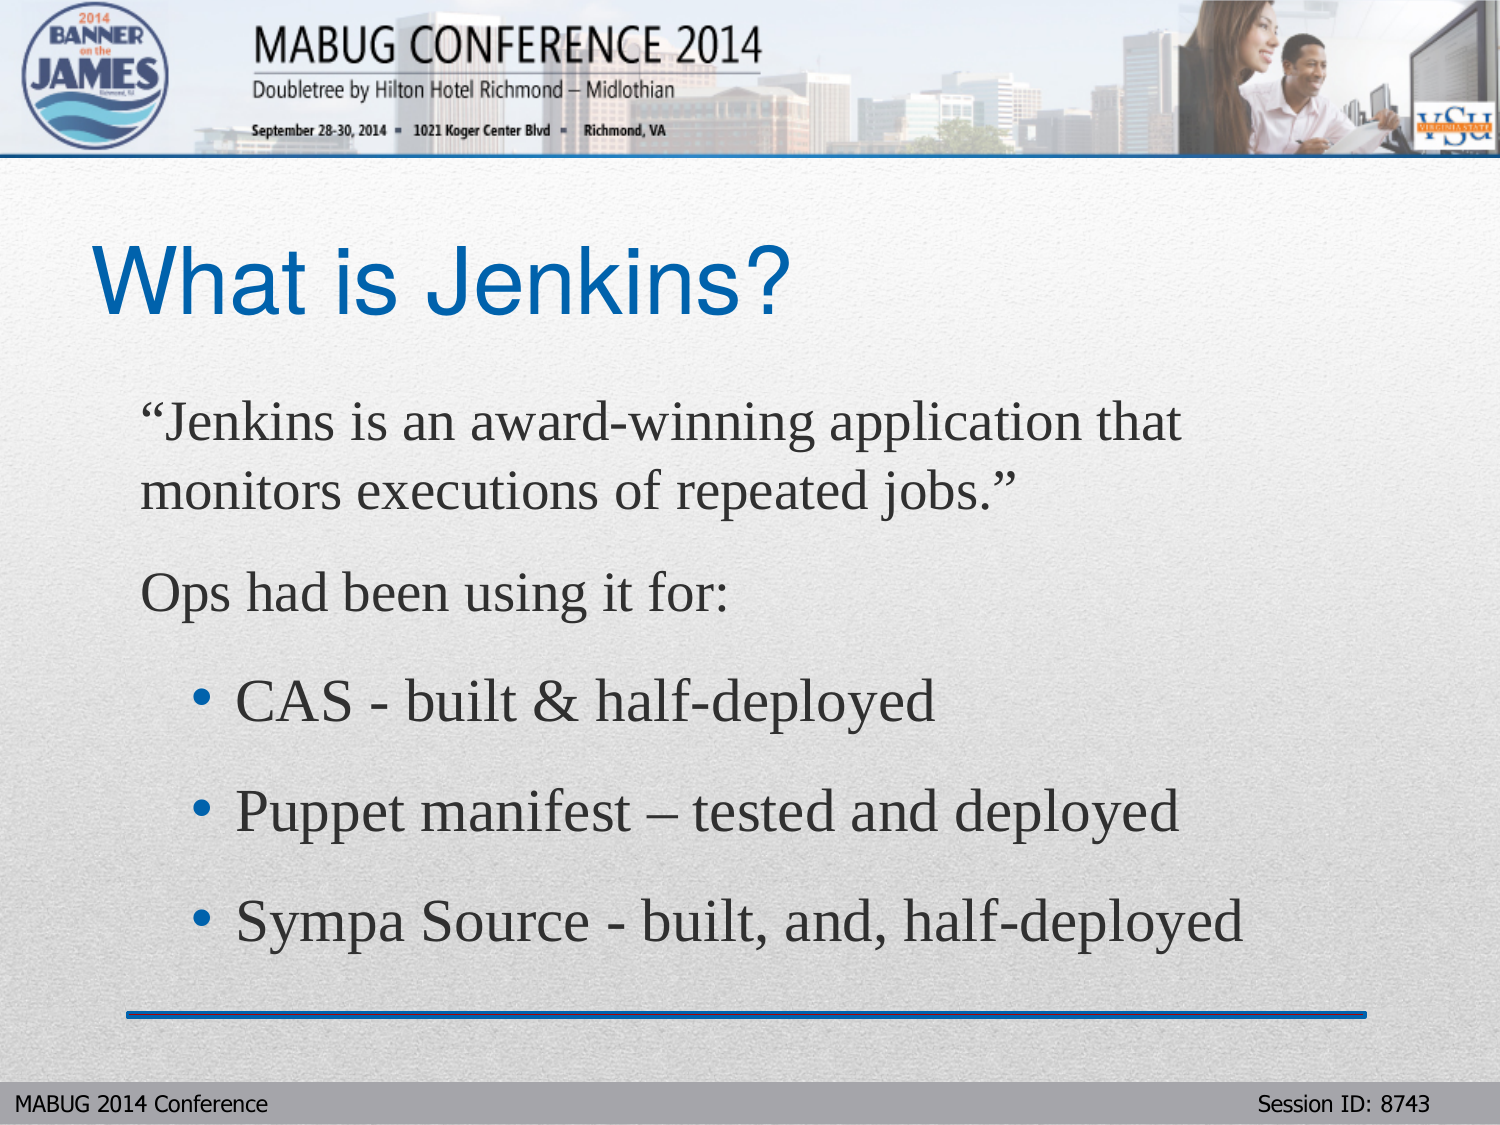

# What is Jenkins?
“Jenkins is an award-winning application that monitors executions of repeated jobs.”
Ops had been using it for:
CAS - built & half-deployed
Puppet manifest – tested and deployed
Sympa Source - built, and, half-deployed